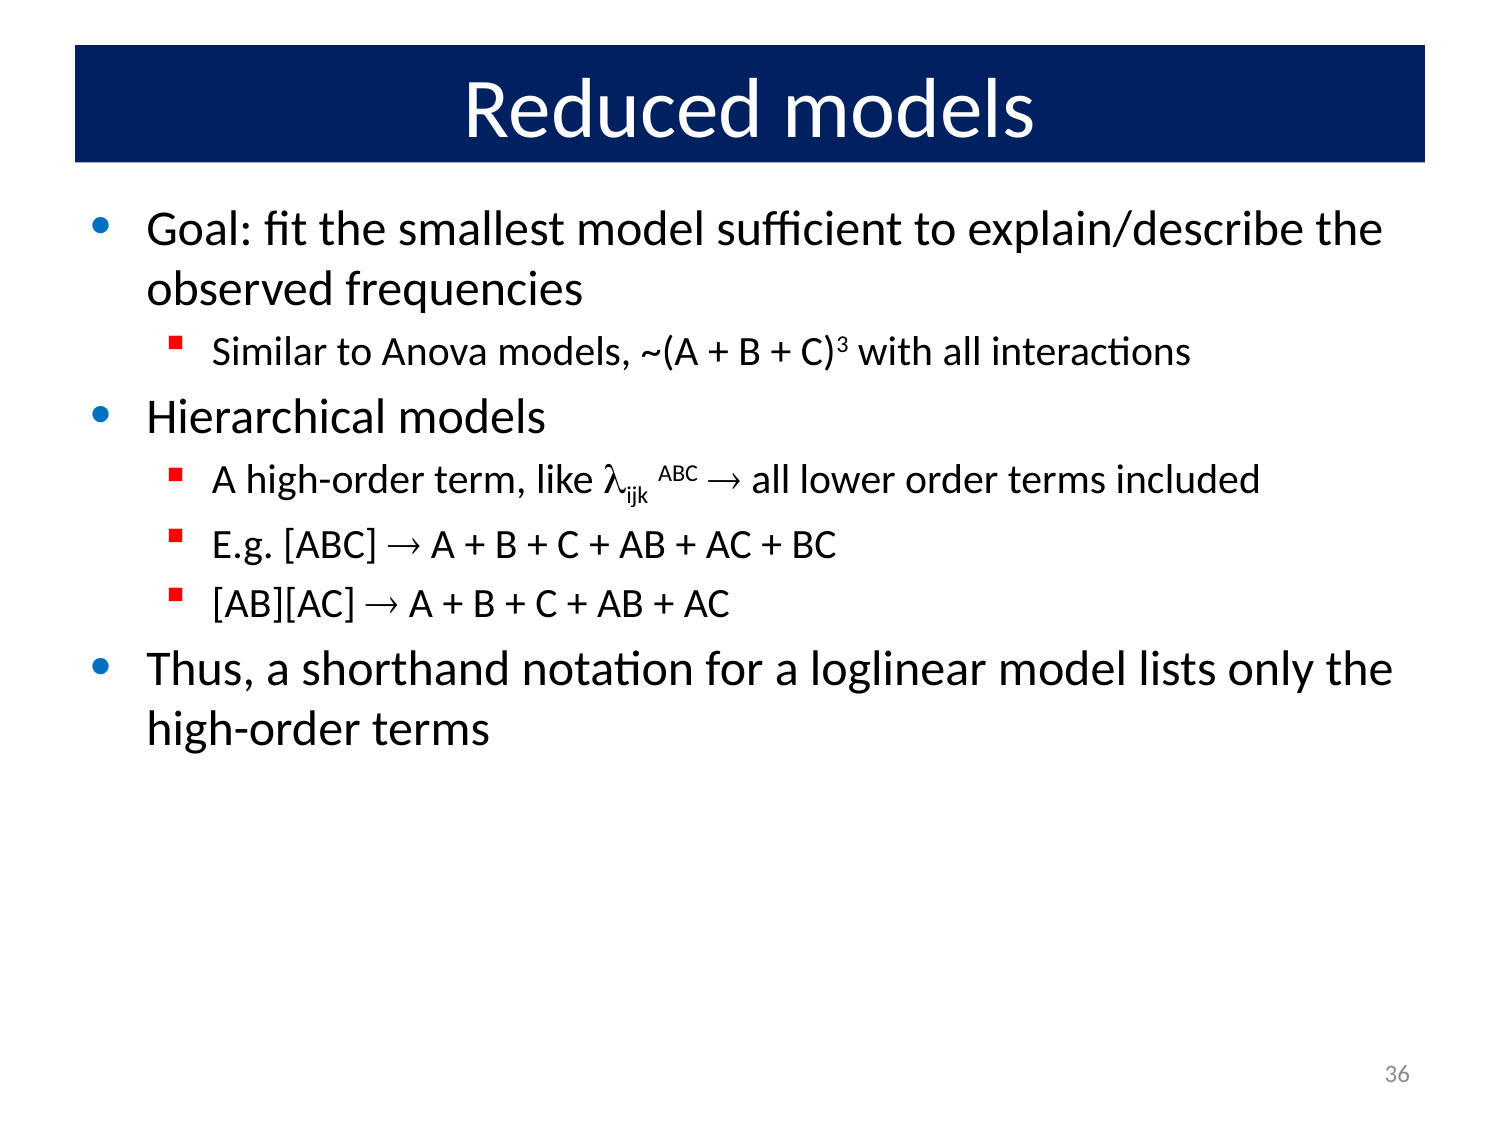

# Reduced models
Goal: fit the smallest model sufficient to explain/describe the observed frequencies
Similar to Anova models, ~(A + B + C)3 with all interactions
Hierarchical models
A high-order term, like λijk ABC → all lower order terms included
E.g. [ABC] → A + B + C + AB + AC + BC
[AB][AC] → A + B + C + AB + AC
Thus, a shorthand notation for a loglinear model lists only the high-order terms
36